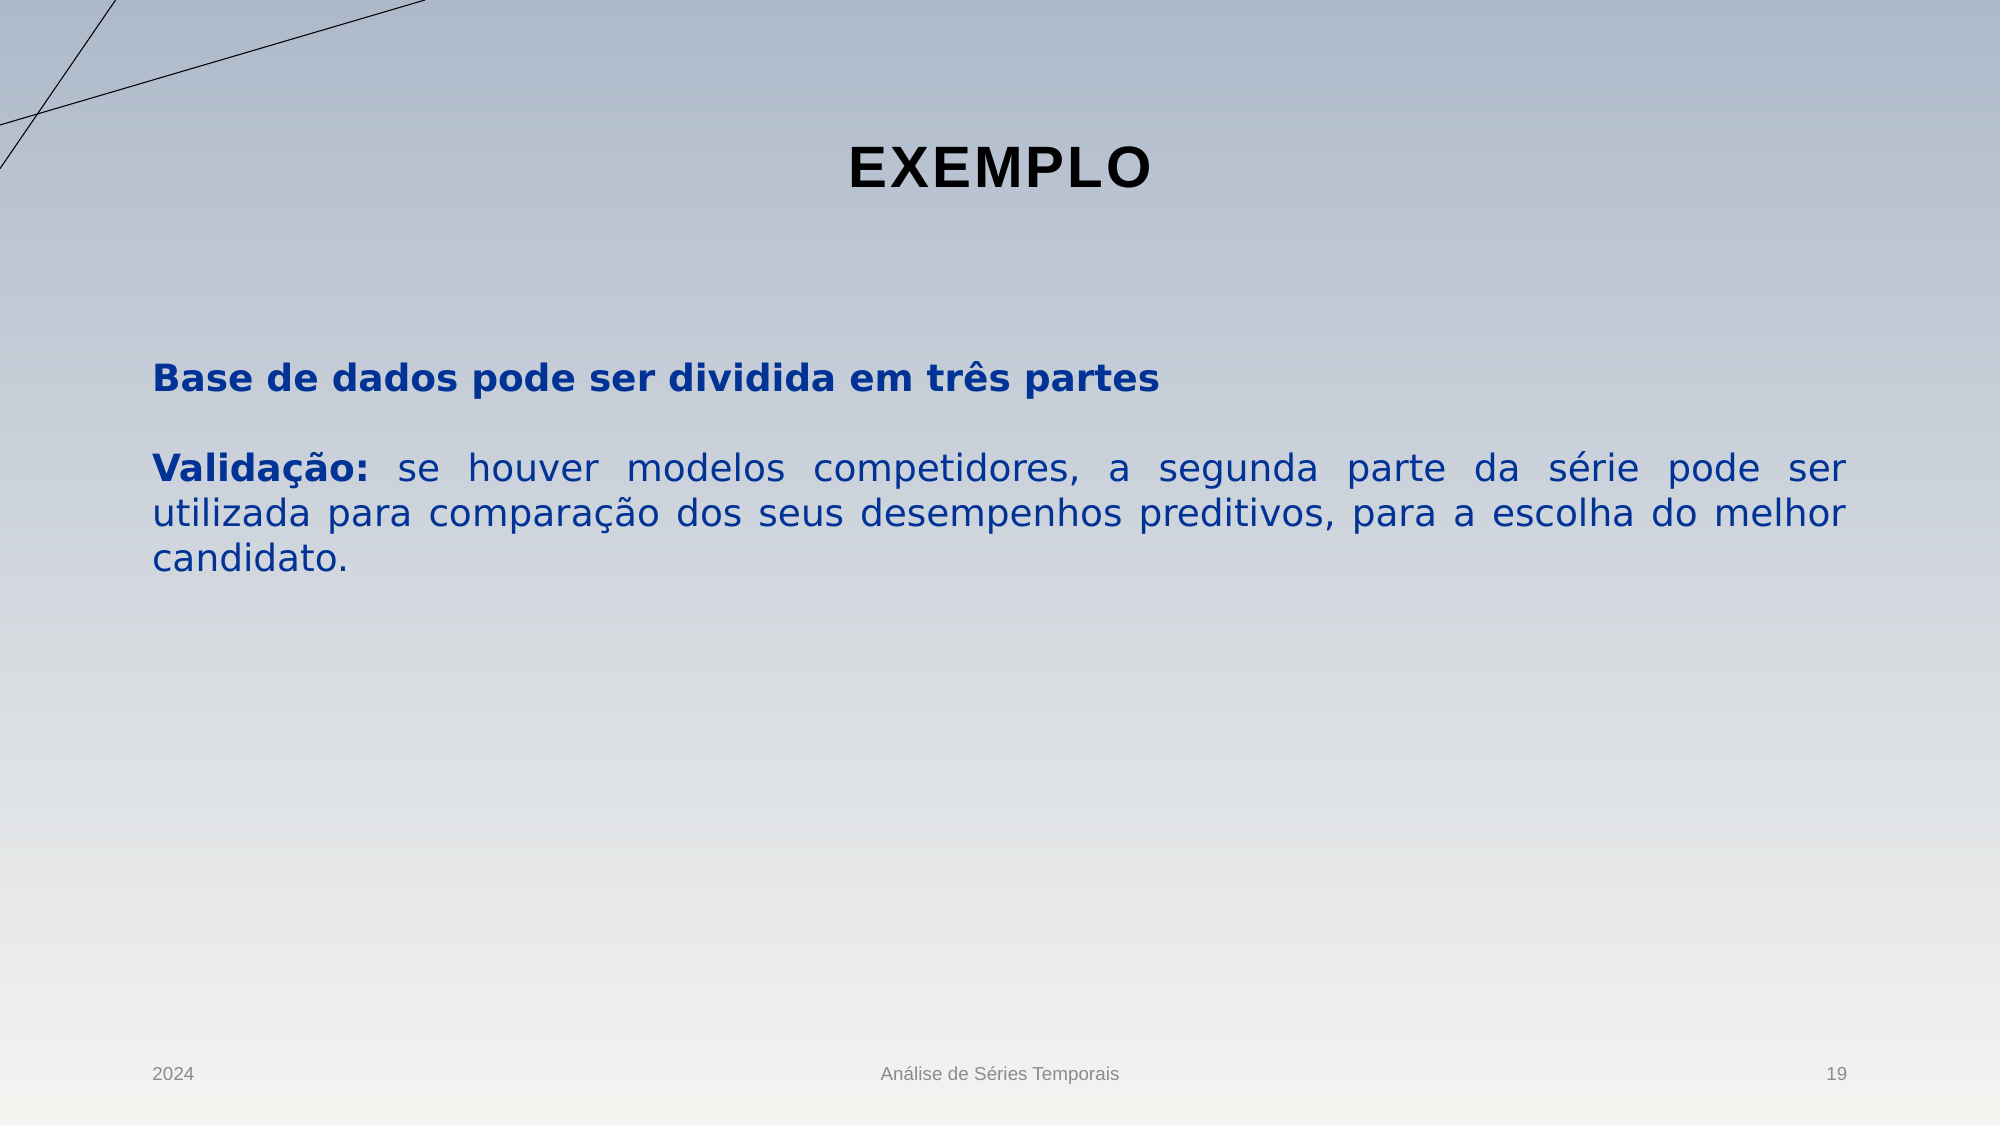

# EXemplo
Base de dados pode ser dividida em três partes

Validação: se houver modelos competidores, a segunda parte da série pode ser utilizada para comparação dos seus desempenhos preditivos, para a escolha do melhor candidato.

2024
Análise de Séries Temporais
19